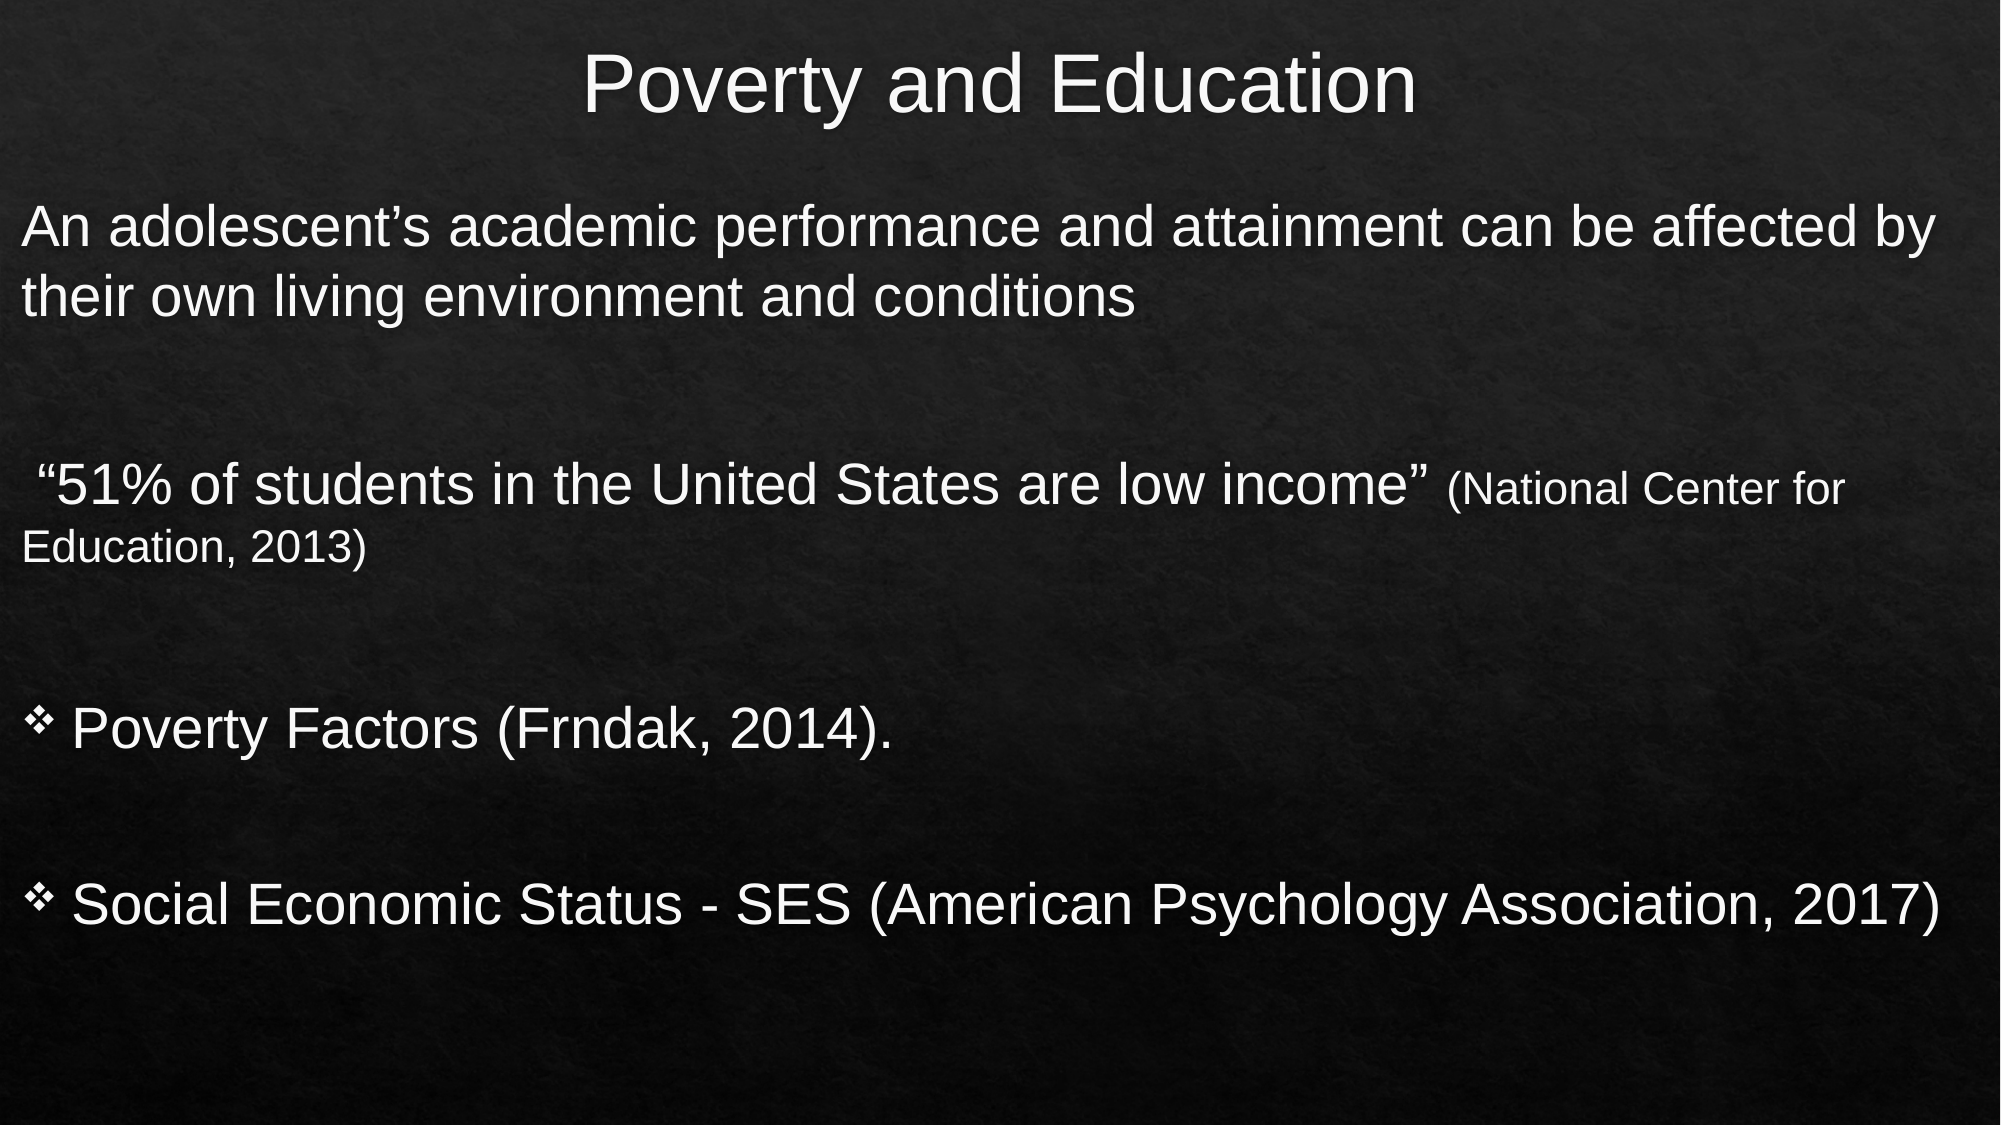

# Poverty and Education
An adolescent’s academic performance and attainment can be affected by their own living environment and conditions

 “51% of students in the United States are low income” (National Center for Education, 2013)

Poverty Factors (Frndak, 2014).

Social Economic Status - SES (American Psychology Association, 2017)